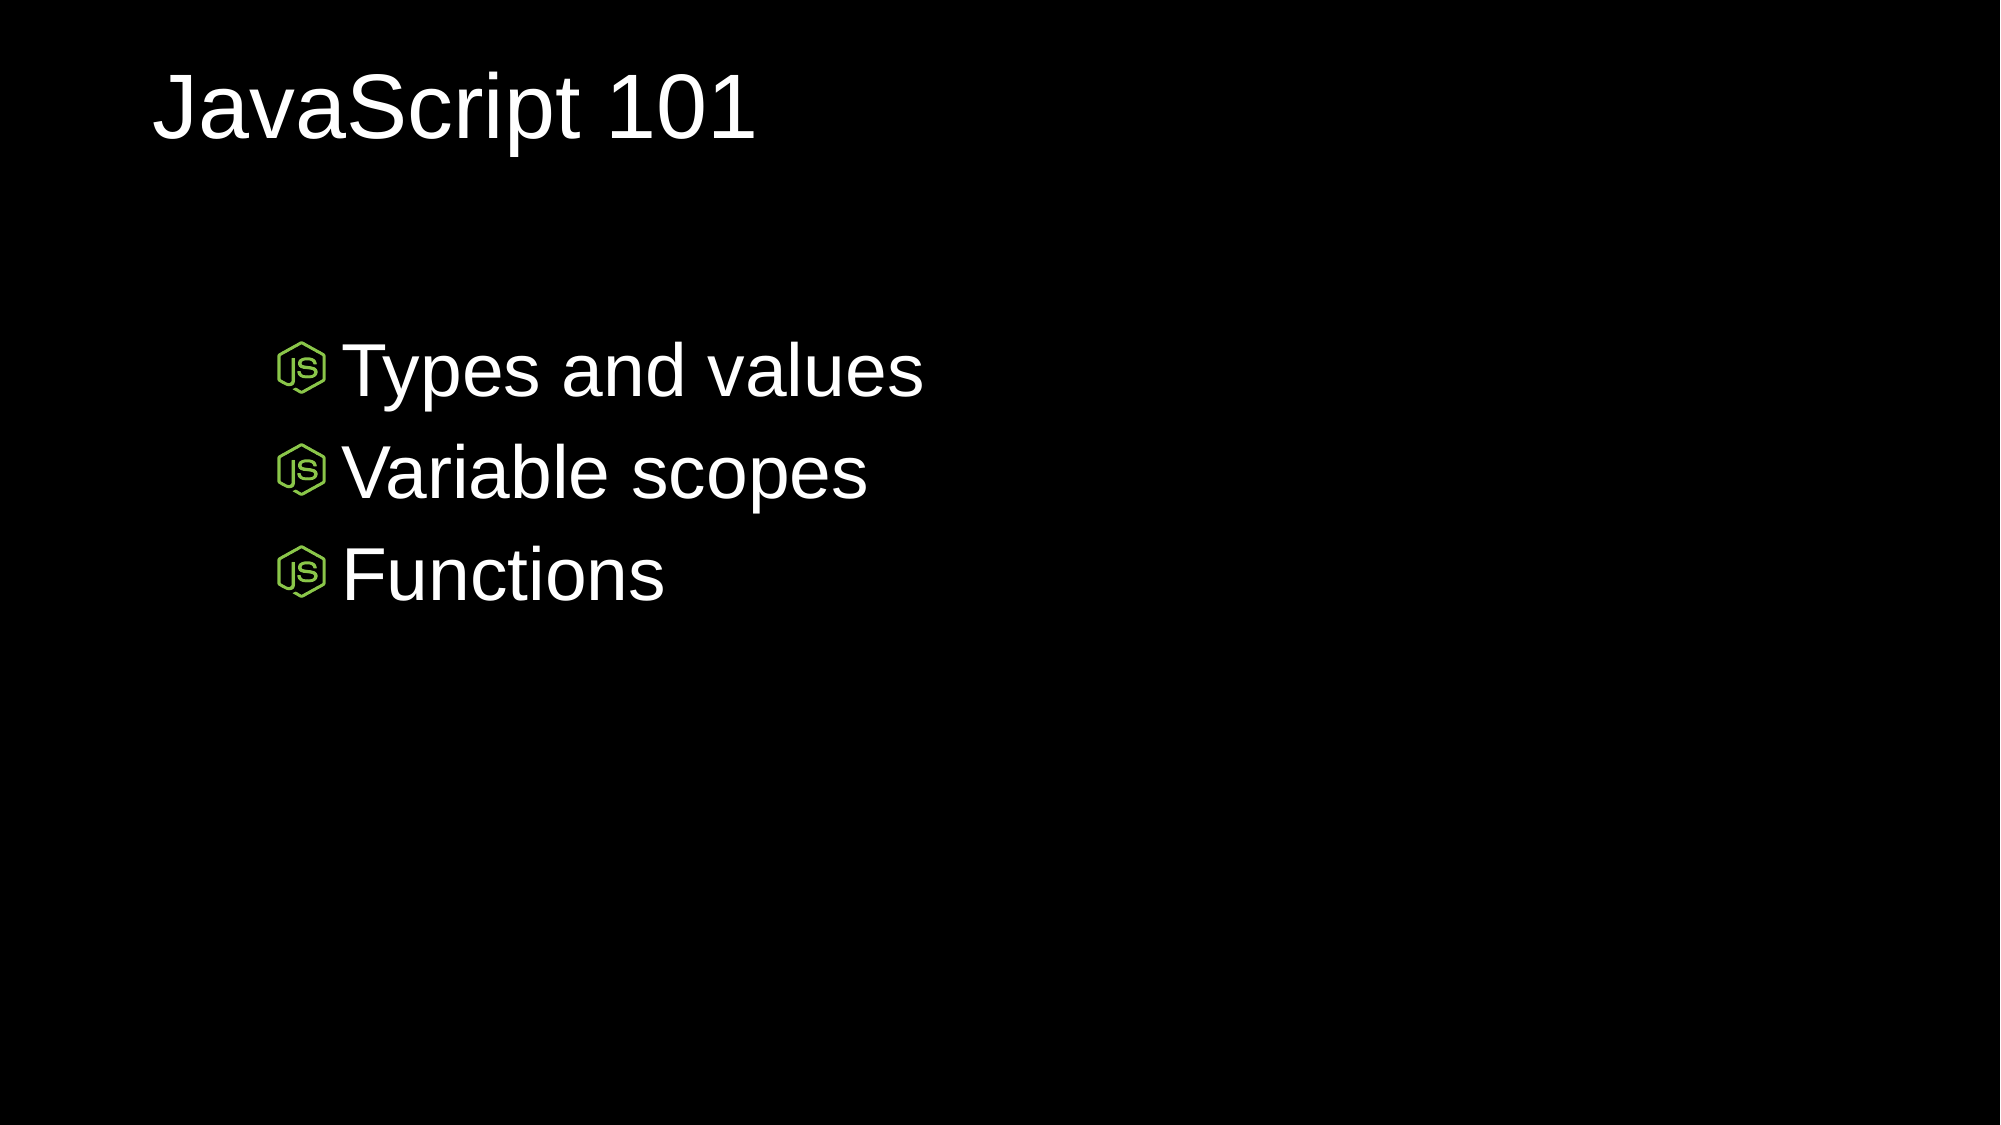

# JavaScript 101
Types and values
Variable scopes
Functions